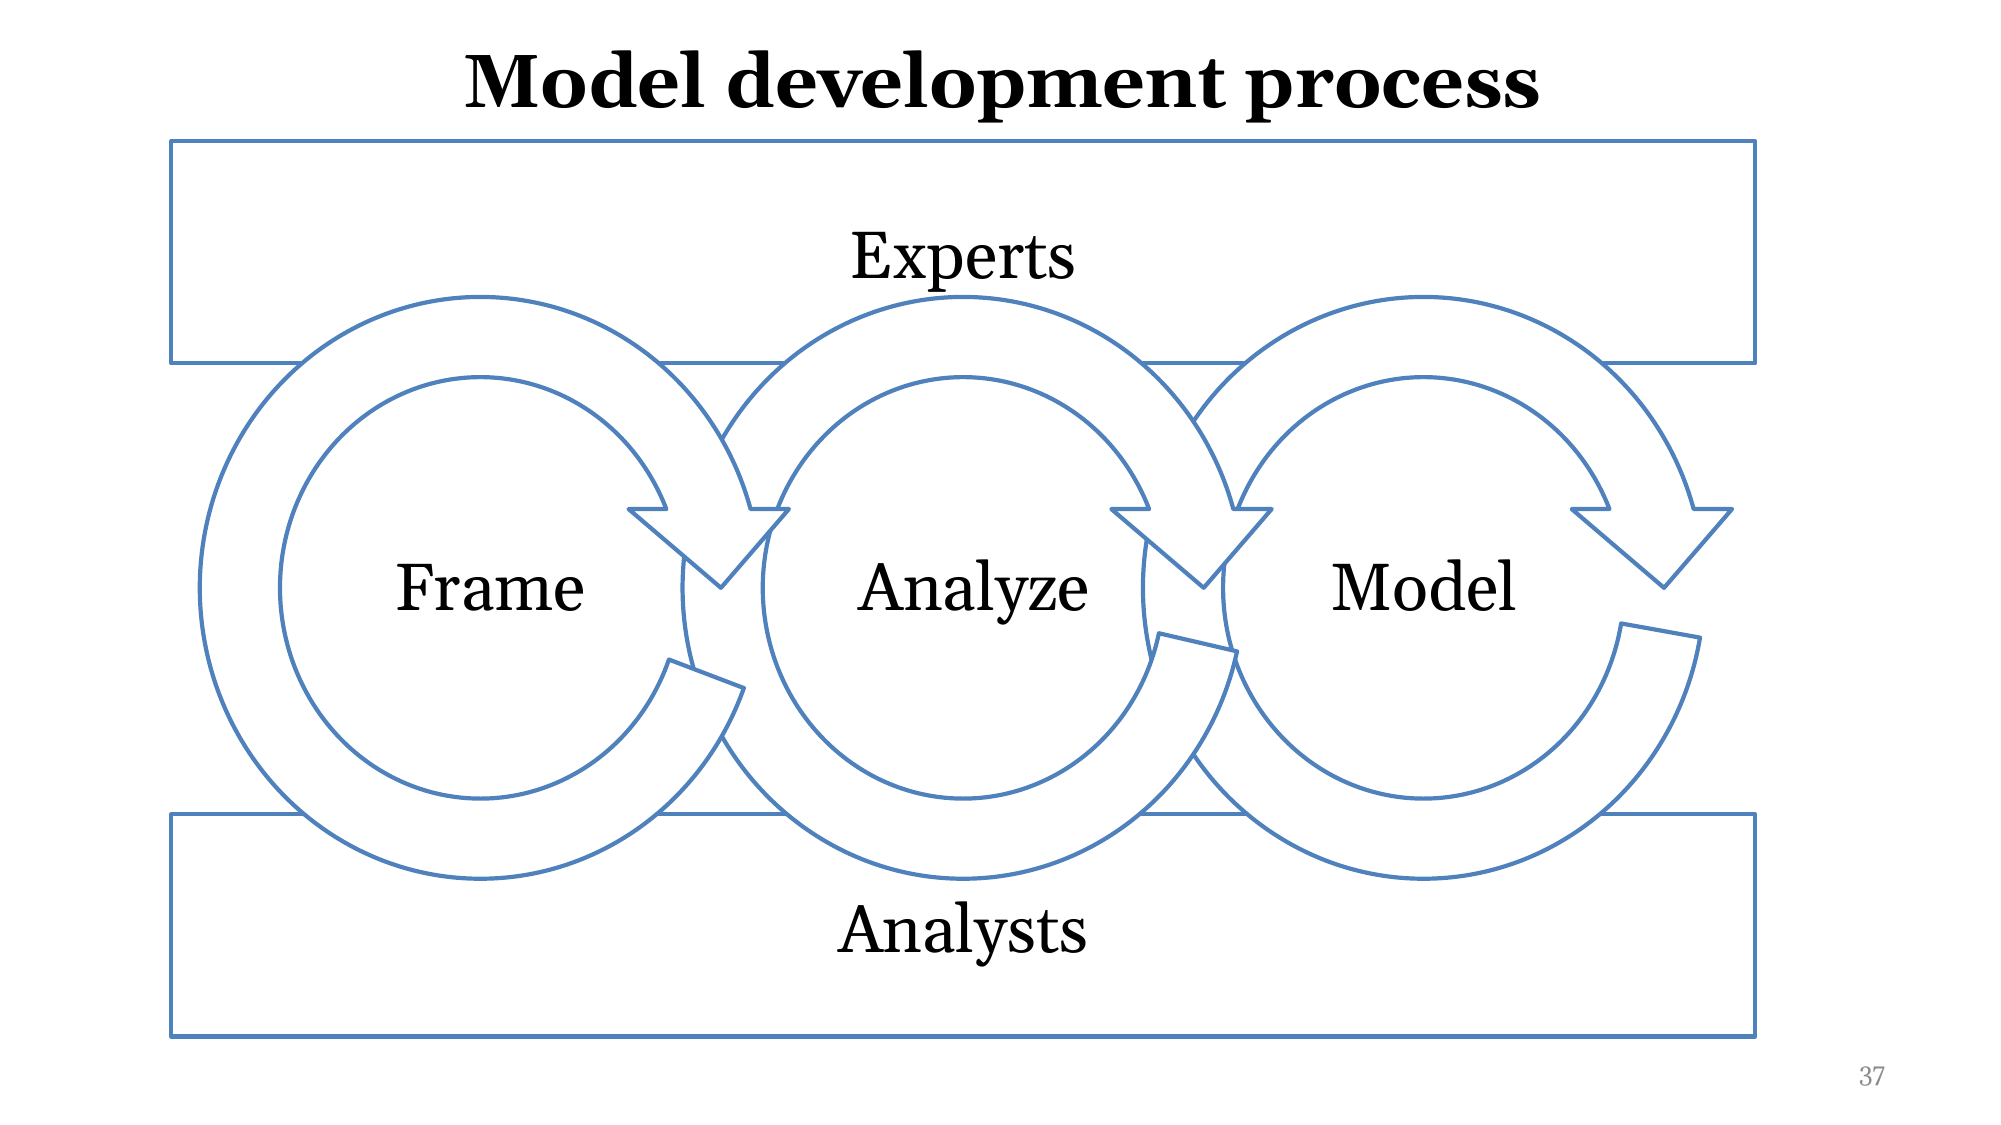

# Model development process
Experts

Frame
Analyze
Model
Analysts
37